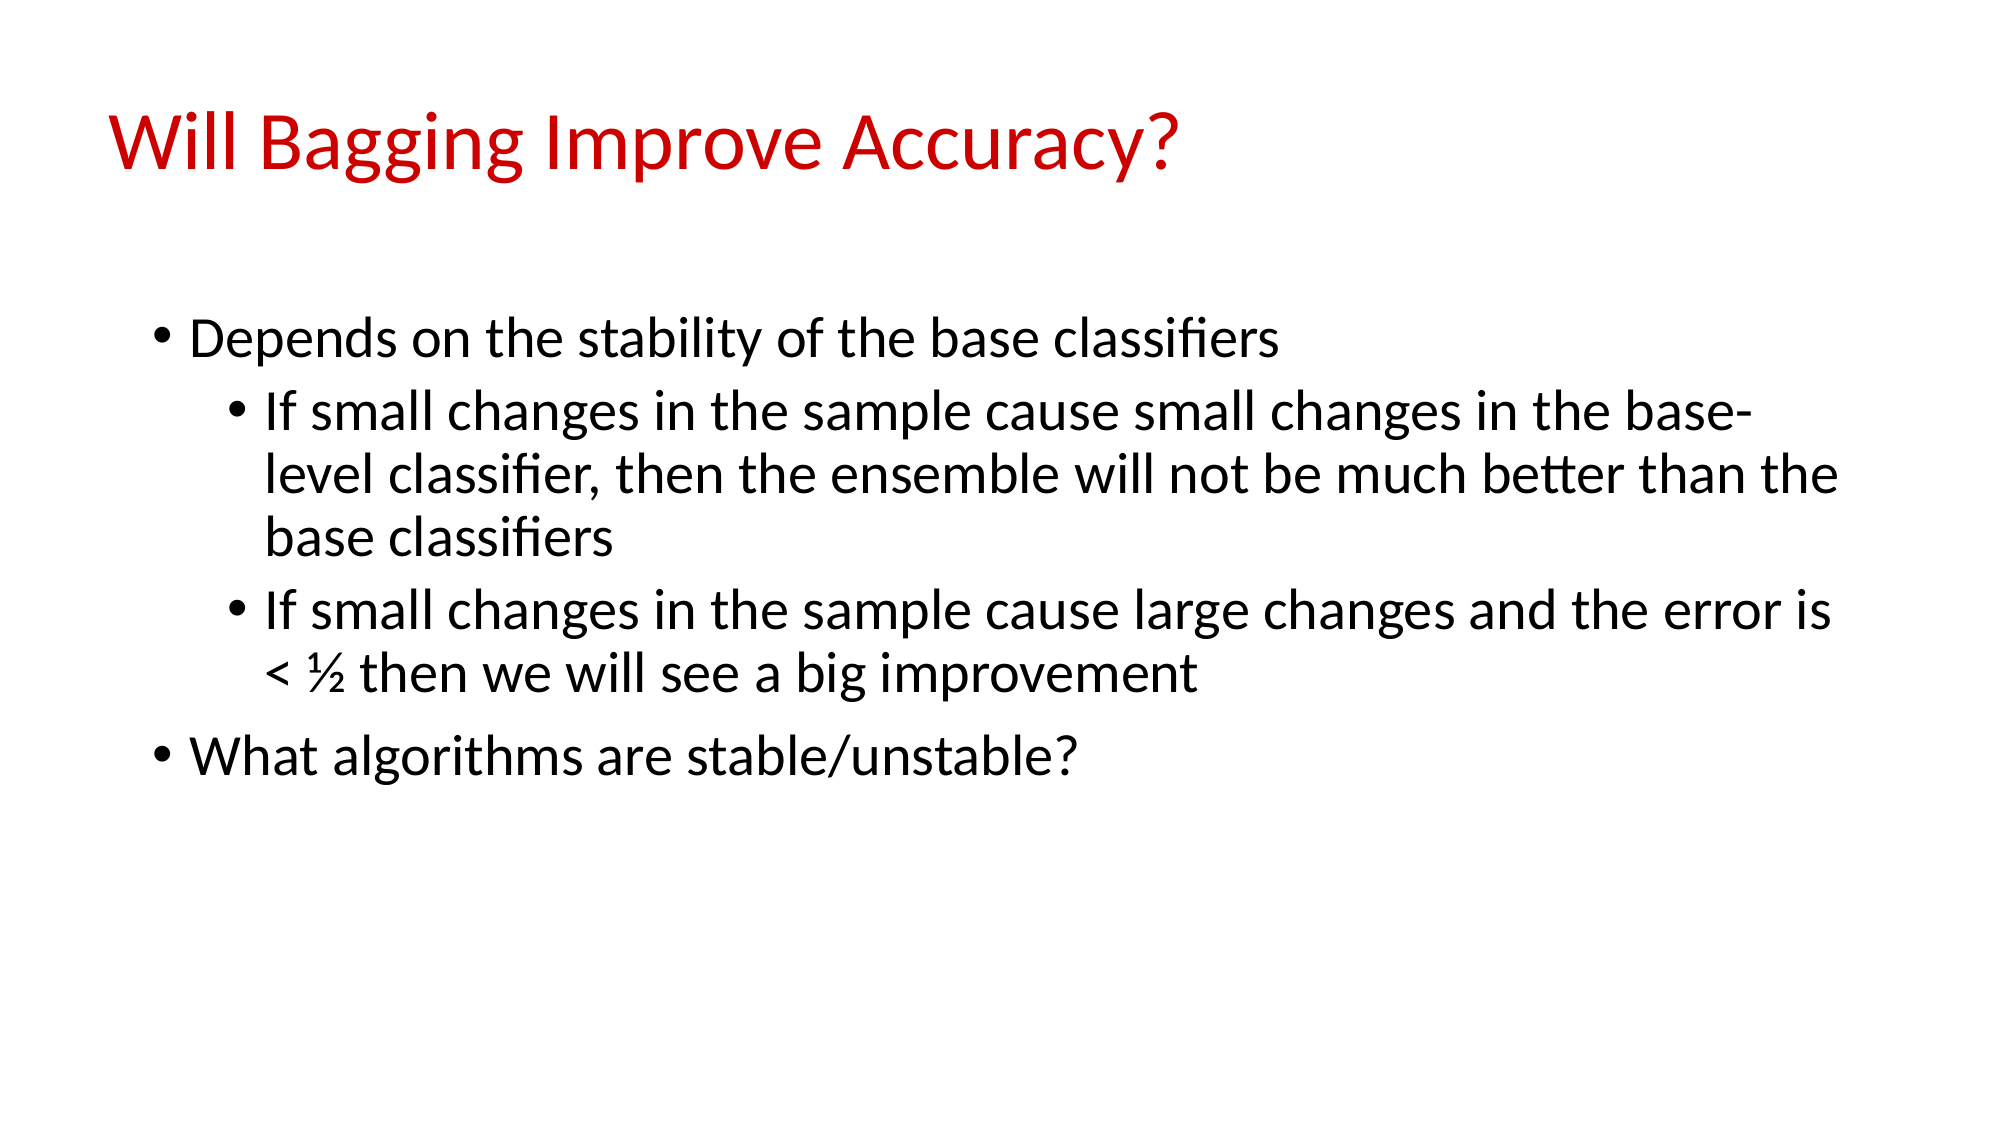

# Will Bagging Improve Accuracy?
Depends on the stability of the base classifiers
If small changes in the sample cause small changes in the base-level classifier, then the ensemble will not be much better than the base classifiers
If small changes in the sample cause large changes and the error is < ½ then we will see a big improvement
What algorithms are stable/unstable?